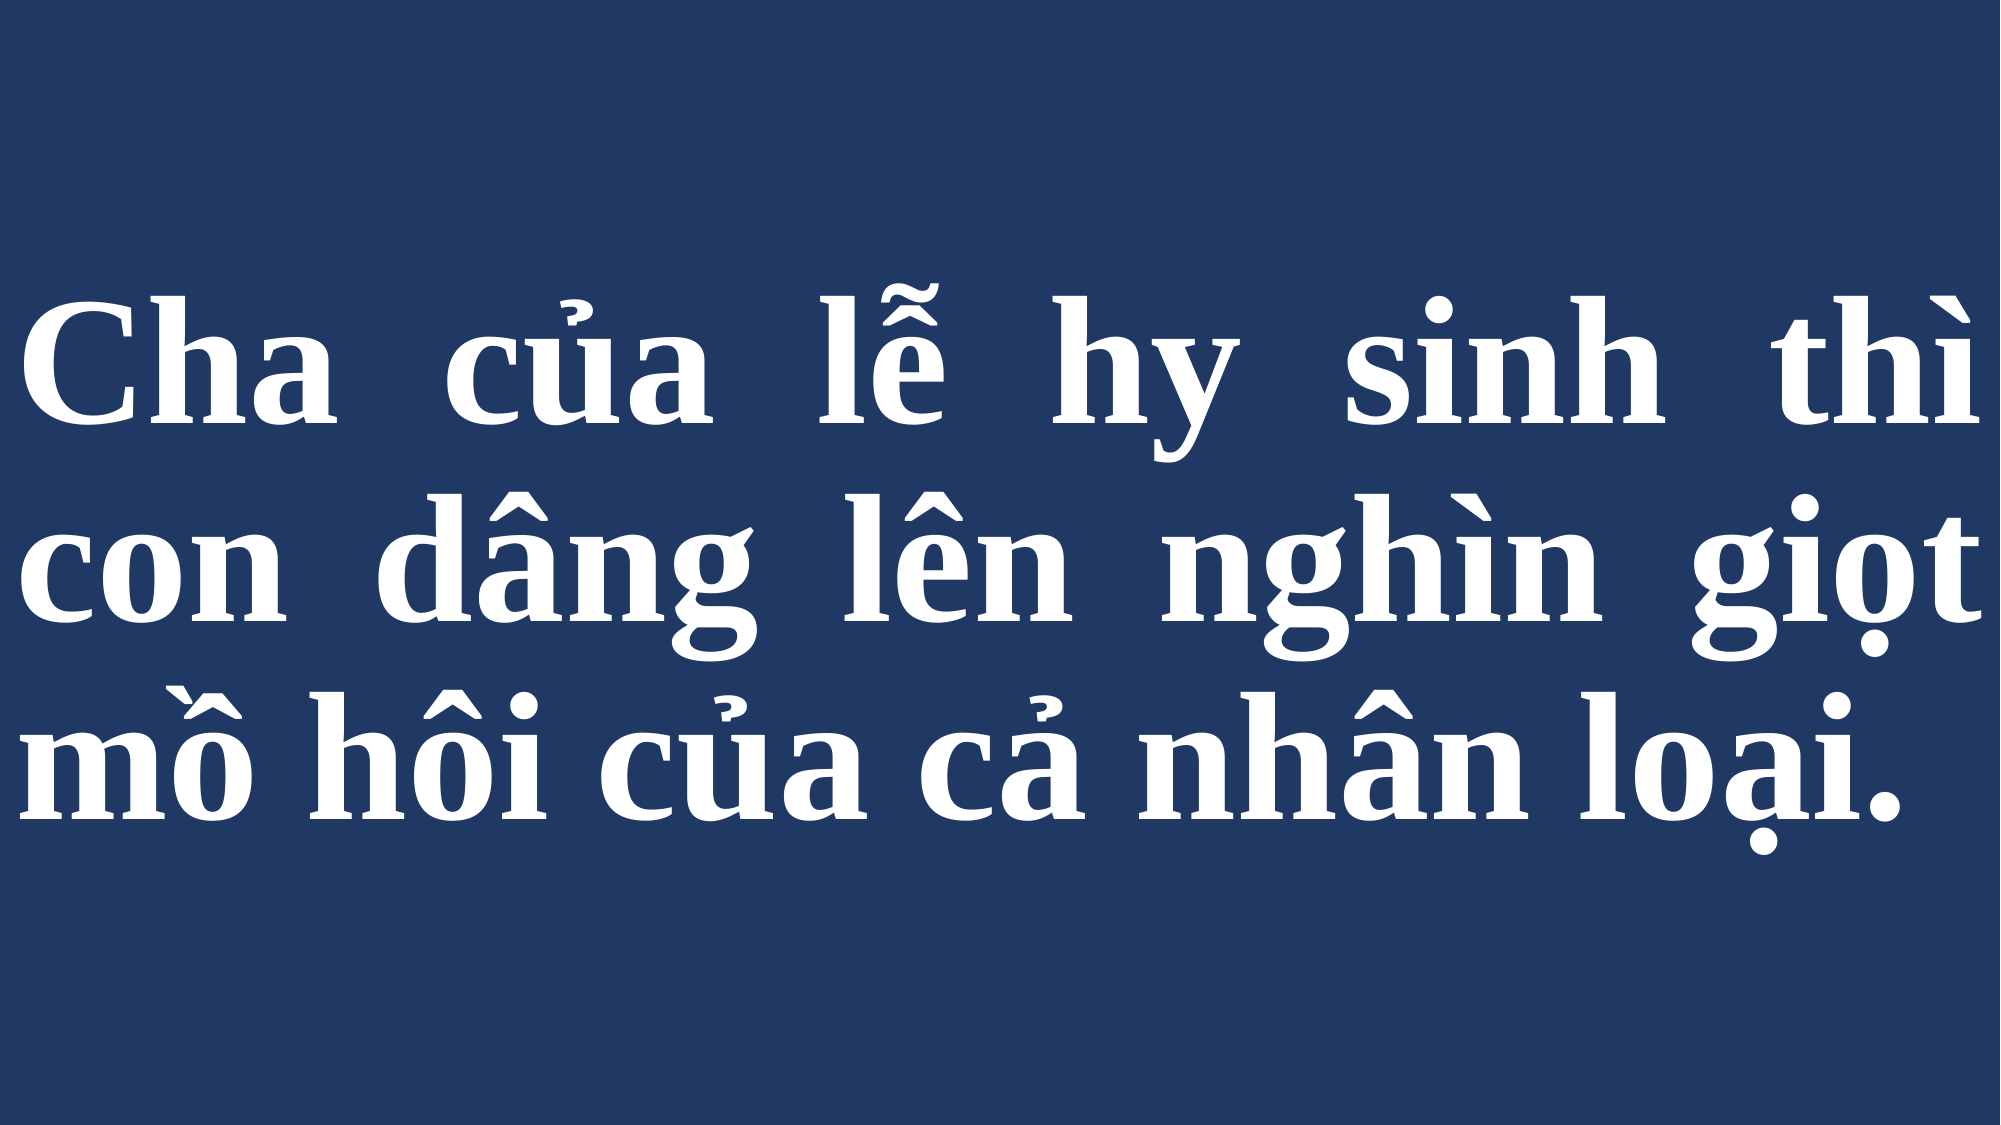

# Cha của lễ hy sinh thì con dâng lên nghìn giọt mồ hôi của cả nhân loại.